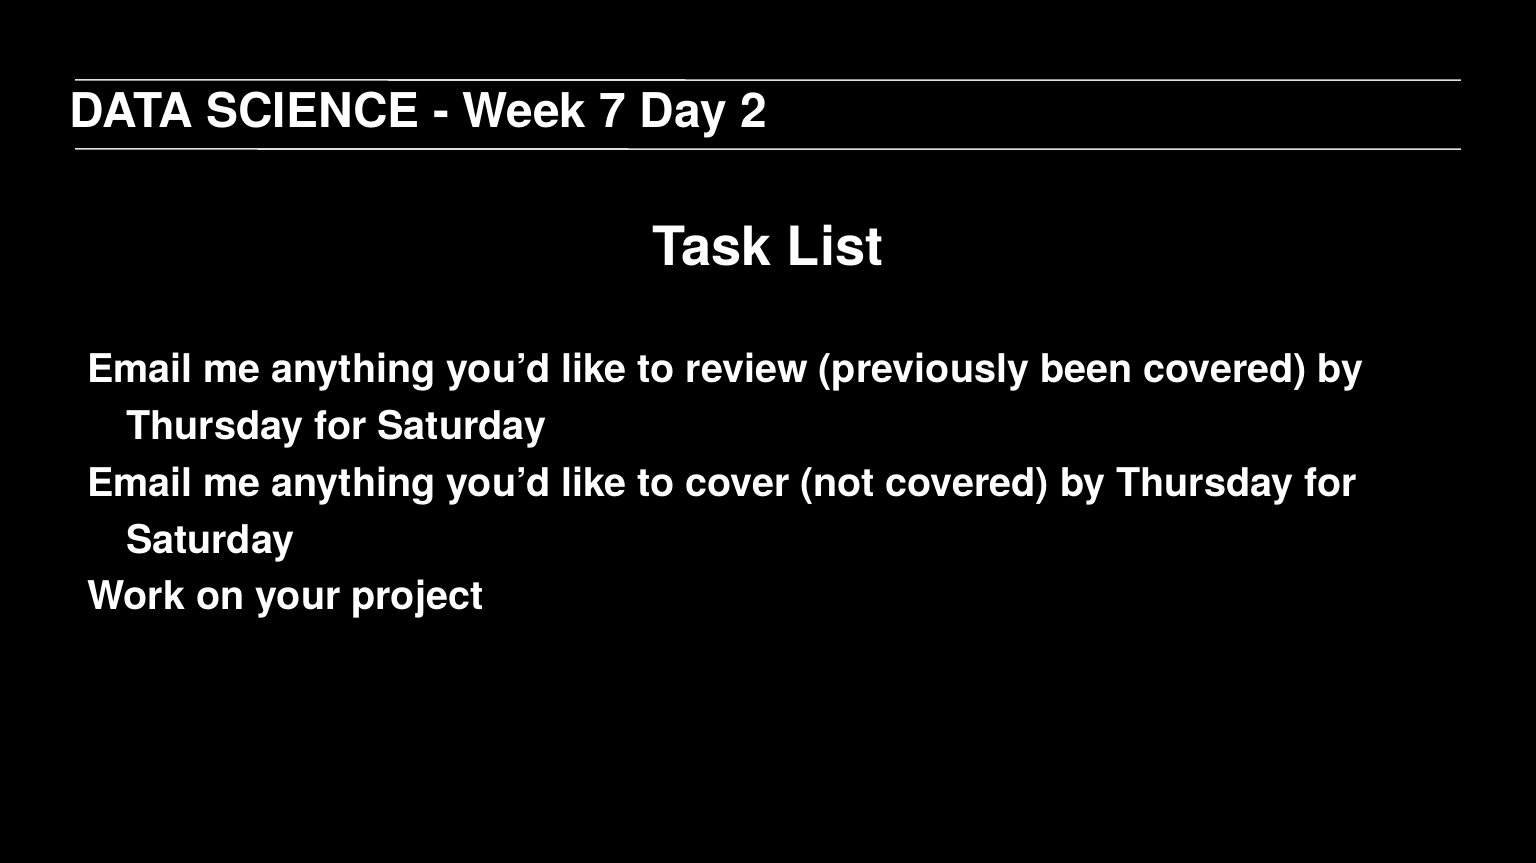

DATA SCIENCE - Week 7 Day 2
Task List

Email me anything you’d like to review (previously been covered) by Thursday for Saturday
Email me anything you’d like to cover (not covered) by Thursday for Saturday
Work on your project